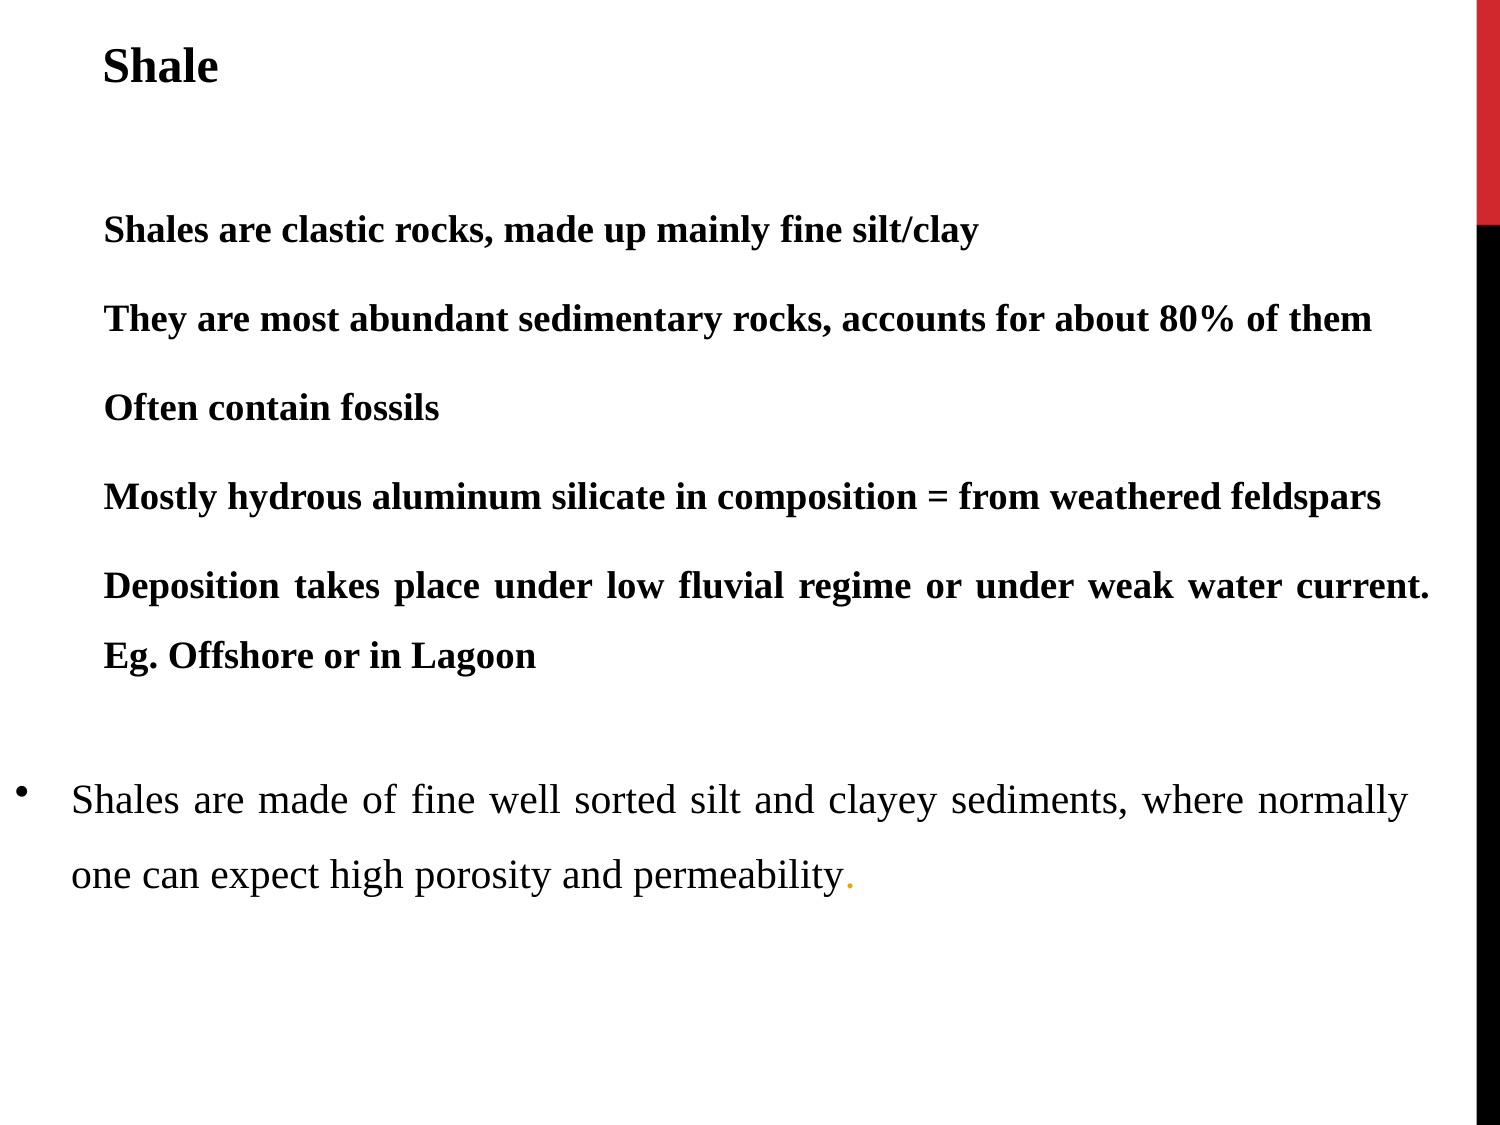

Shale
Shales are clastic rocks, made up mainly fine silt/clay
They are most abundant sedimentary rocks, accounts for about 80% of them
Often contain fossils
Mostly hydrous aluminum silicate in composition = from weathered feldspars
Deposition takes place under low fluvial regime or under weak water current. Eg. Offshore or in Lagoon
Shales are made of fine well sorted silt and clayey sediments, where normally one can expect high porosity and permeability.